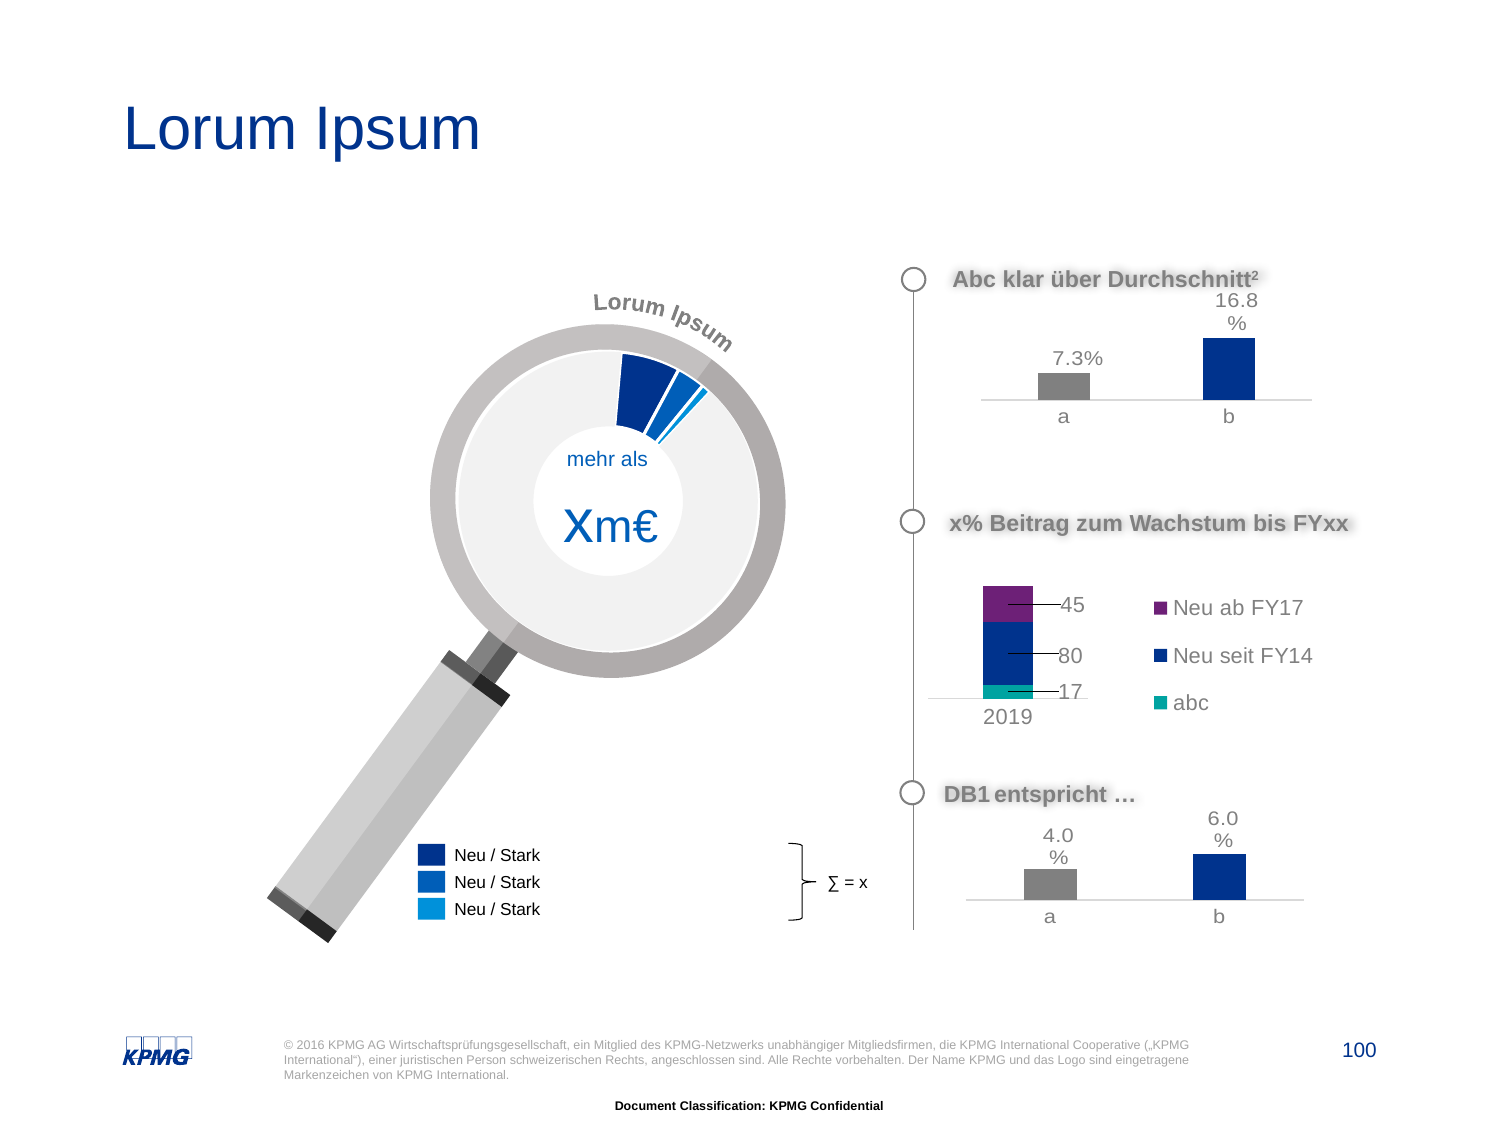

# Lorum Ipsum
Abc klar über Durchschnitt2

### Chart

| Category | Datenreihe 1 |
|---|---|
| a | 0.073 |
| b | 0.168 |
Lorum Ipsum

### Chart

| Category |  |
|---|---|
mehr als
xm€
x% Beitrag zum Wachstum bis FYxx

### Chart

| Category | abc | Neu seit FY14 | Neu ab FY17 |
|---|---|---|---|
| 2019 | 17.0 | 80.0 | 45.0 |
DB1 entspricht …

### Chart

| Category | Datenreihe 1 |
|---|---|
| a | 0.04 |
| b | 0.06 |

Neu / Stark
∑ = x

Neu / Stark

Neu / Stark